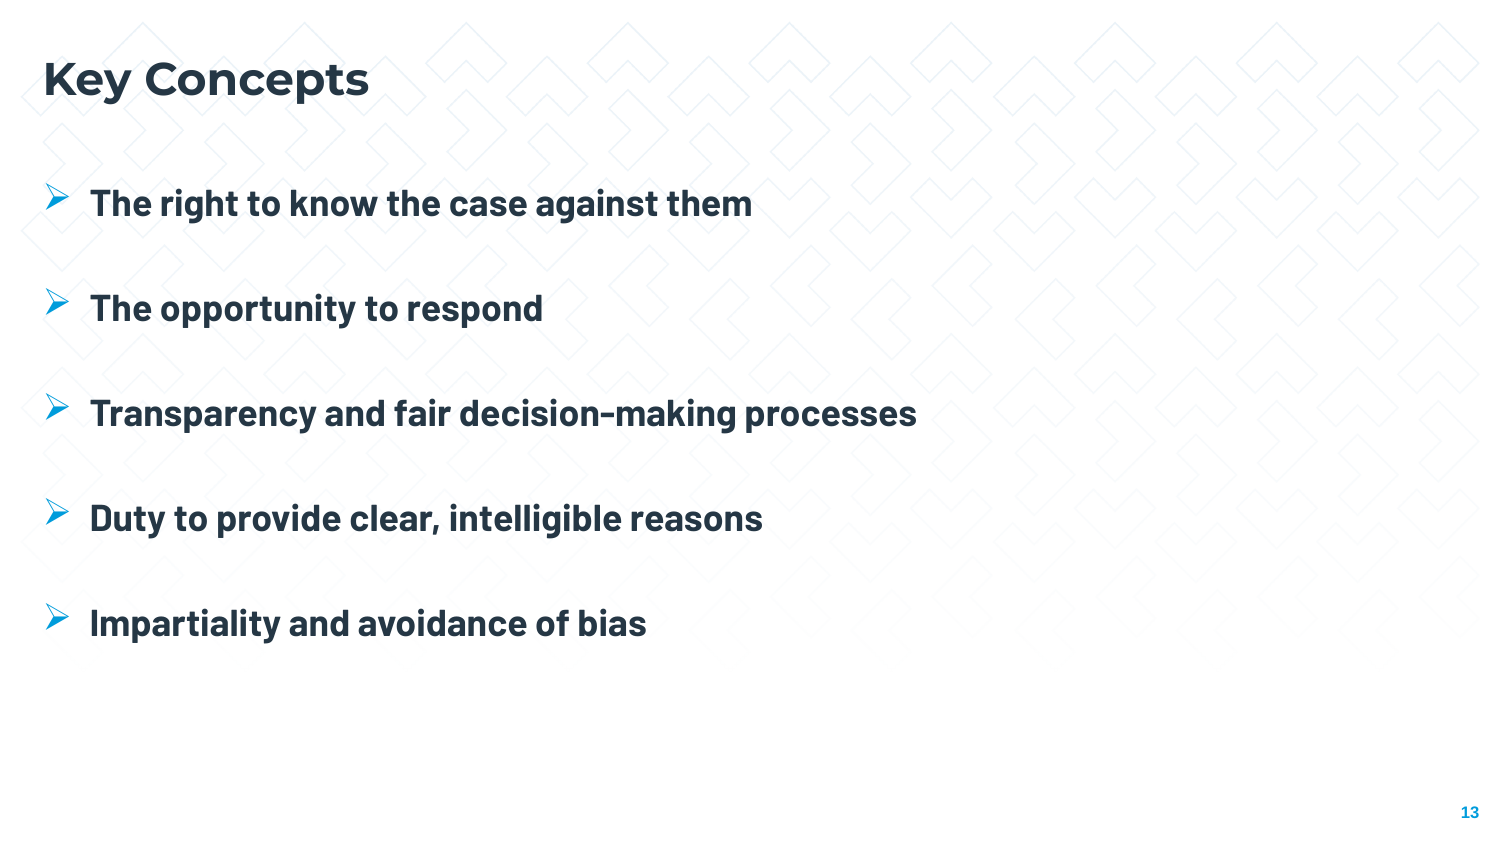

Key Concepts

The right to know the case against them

The opportunity to respond

Transparency and fair decision-making processes

Duty to provide clear, intelligible reasons

Impartiality and avoidance of bias